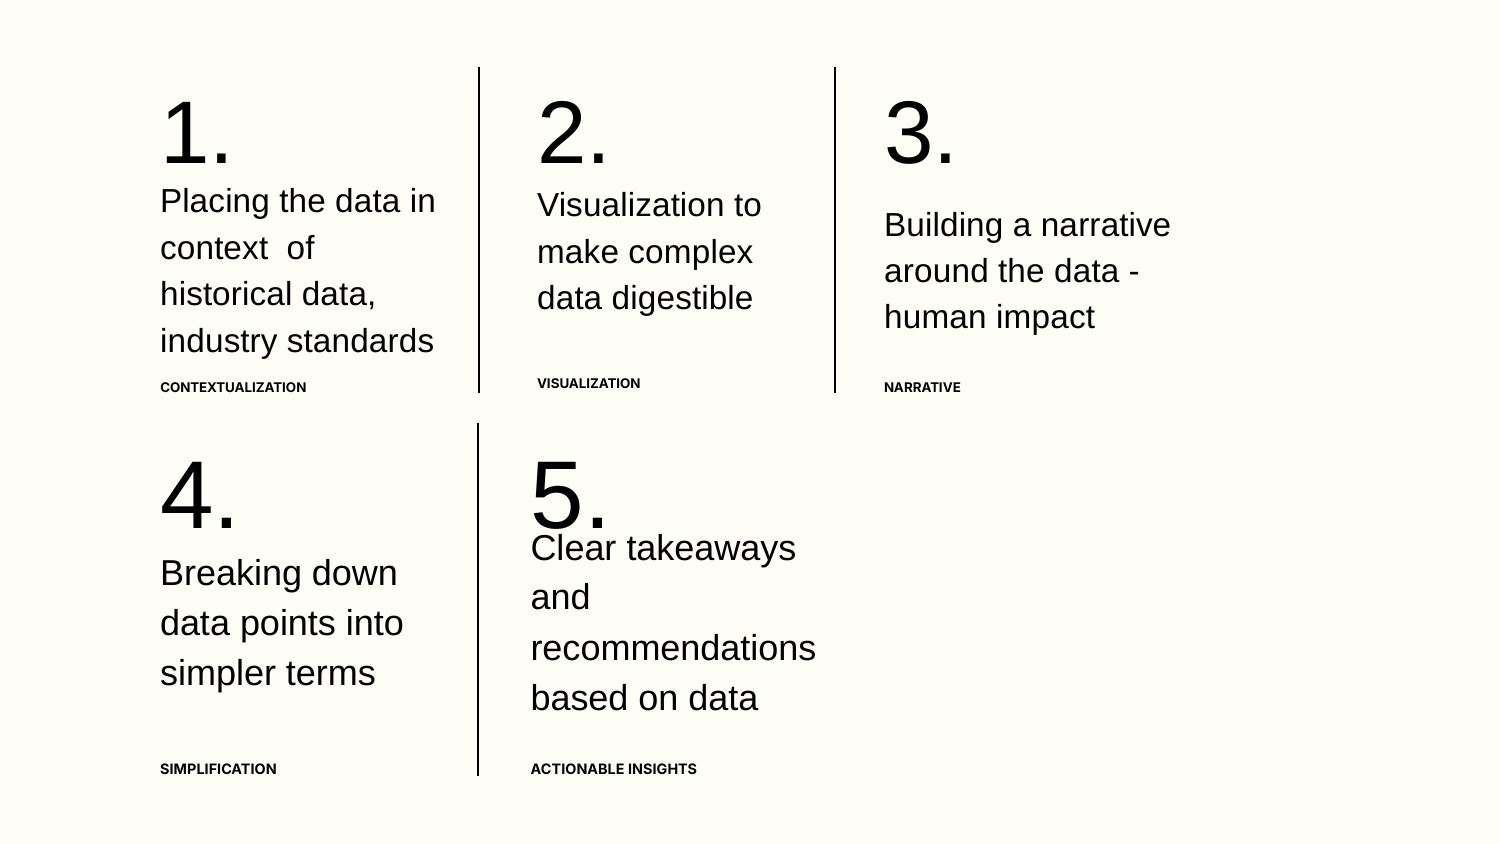

1.
2.
3.
Placing the data in context  of historical data, industry standards
Visualization to make complex data digestible
Building a narrative around the data - human impact
VISUALIZATION
CONTEXTUALIZATION
NARRATIVE
4.
5.
Breaking down data points into simpler terms
Clear takeaways and recommendations based on data
SIMPLIFICATION
ACTIONABLE INSIGHTS